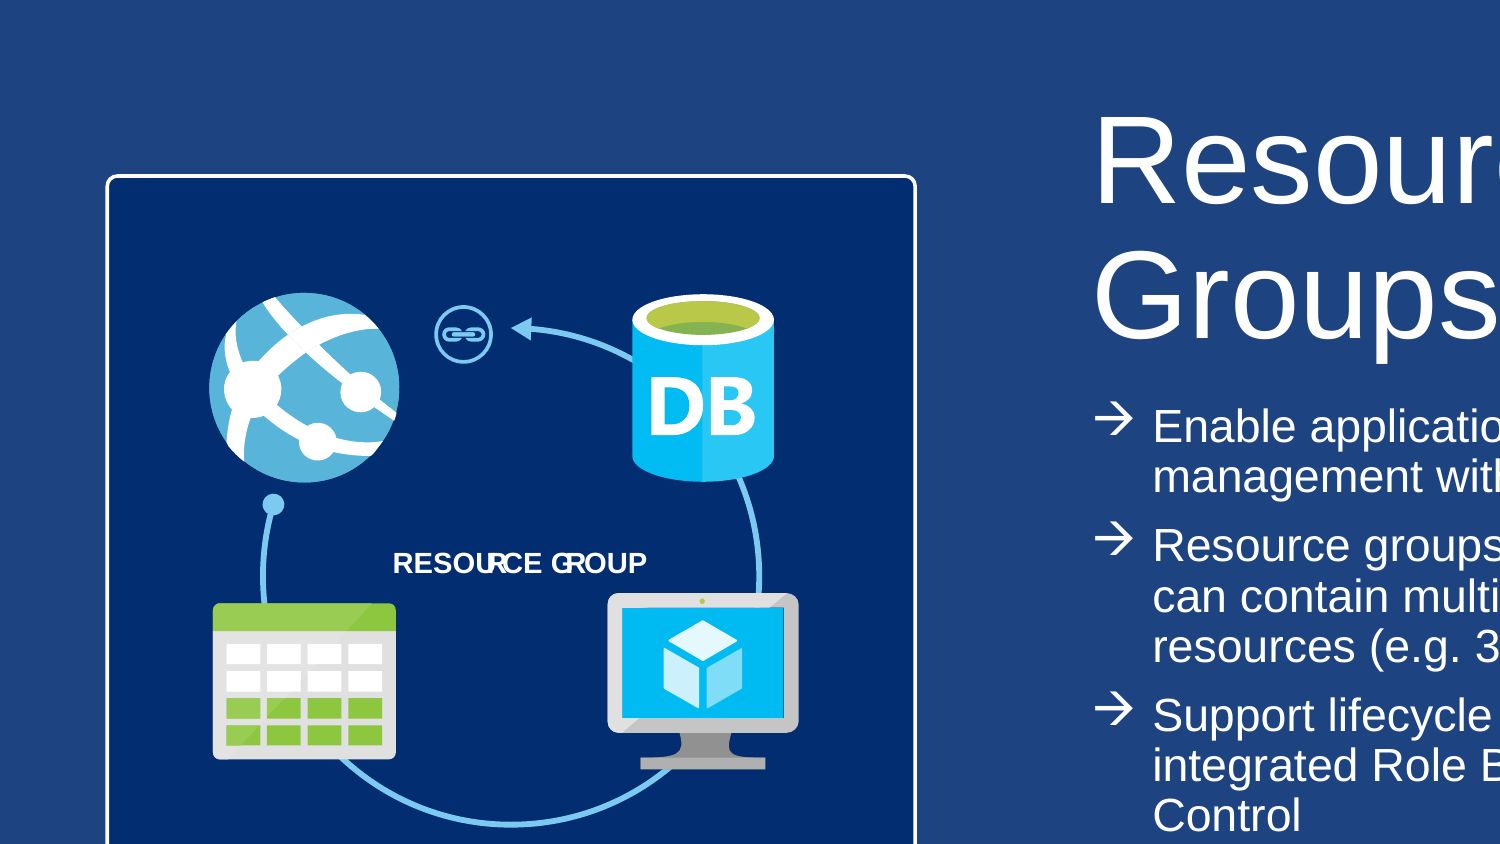

# Resource Groups

RESOU
R
CE G
R
OUP

Enable application/solution management within Azure
Resource groups are containers that can contain multiple IaaS + PaaS resources (e.g. 3 VMs + 1 SQL DB)
Support lifecycle management with integrated Role Based Access Control
Support both imperative API and declarative JSON templates for deployment configuration